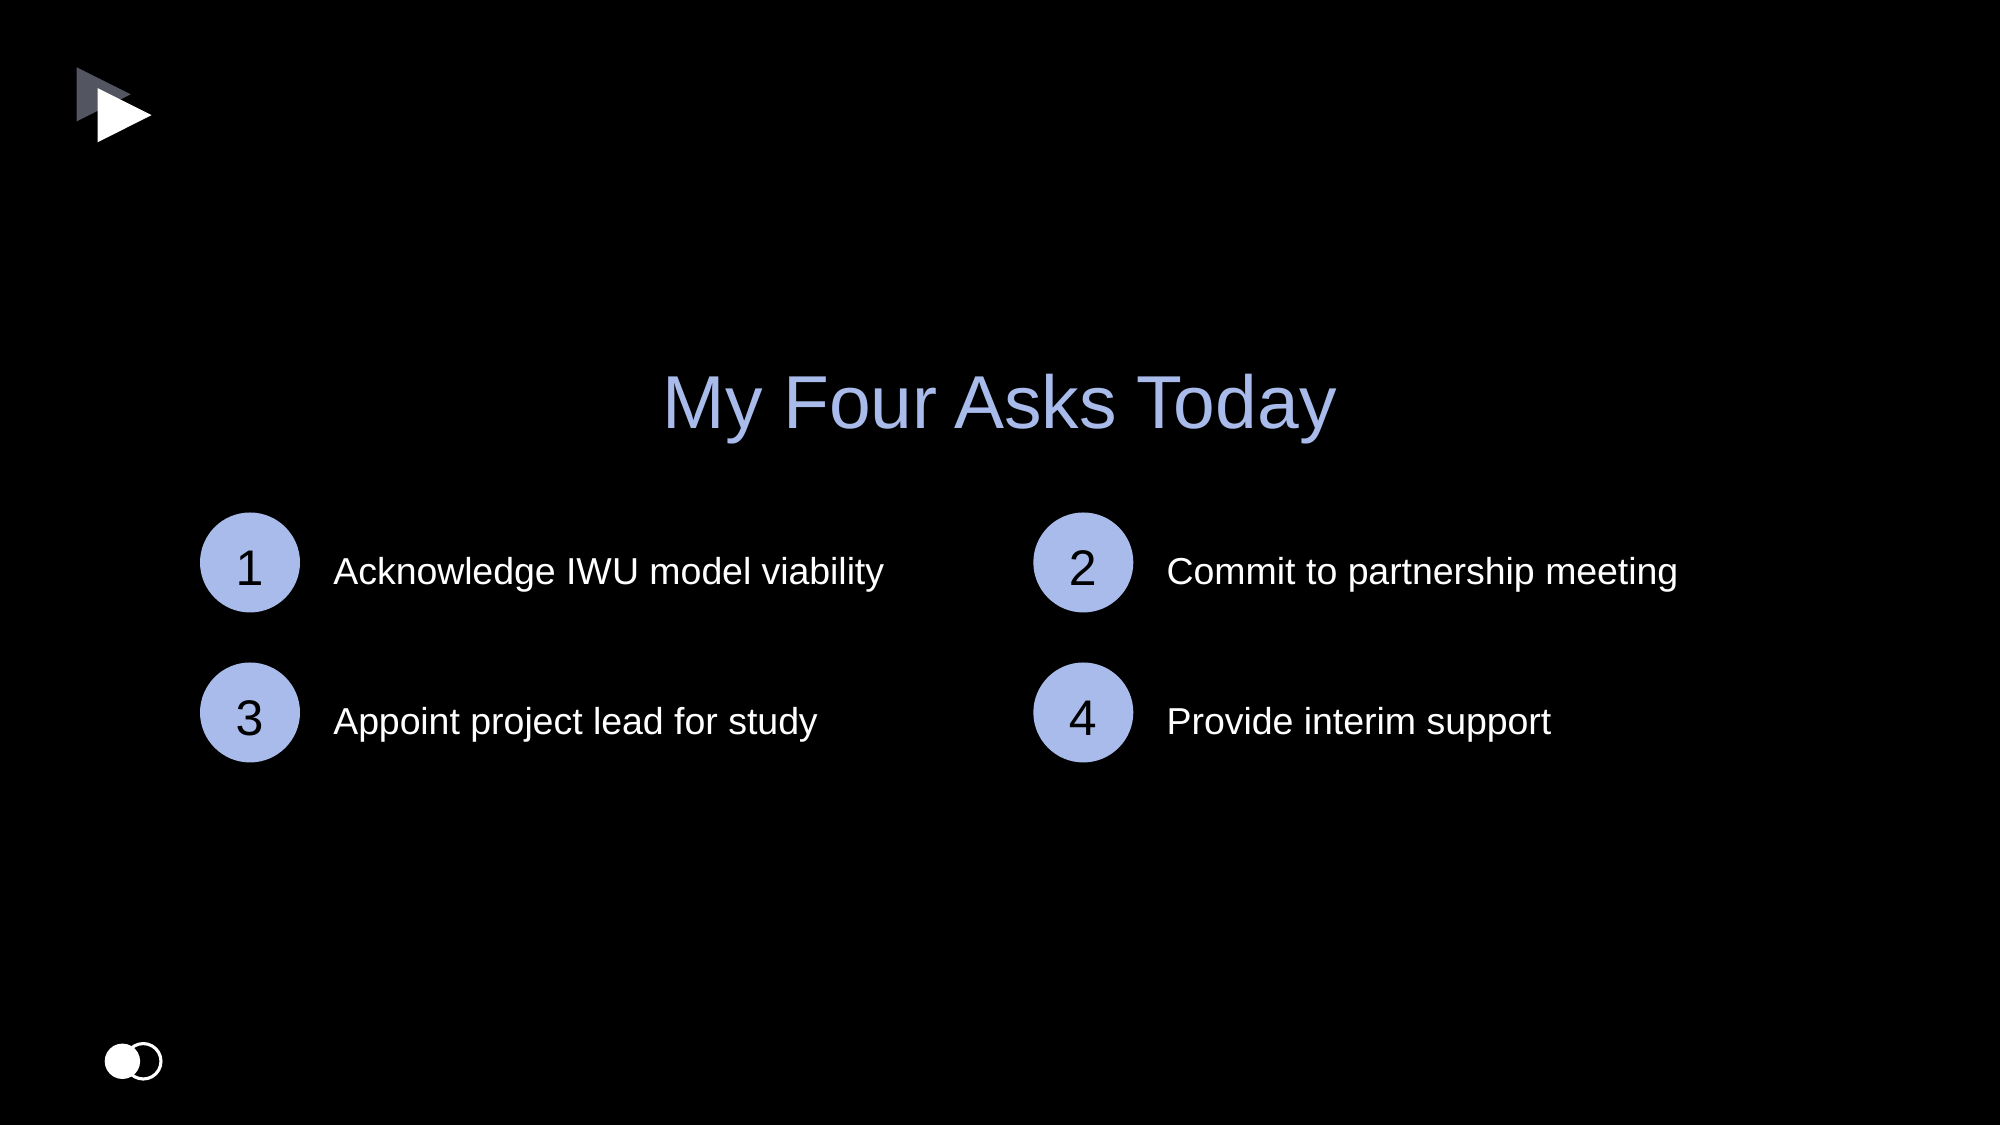

My Four Asks Today

1
2
Acknowledge IWU model viability
Commit to partnership meeting

3
4
Appoint project lead for study
Provide interim support